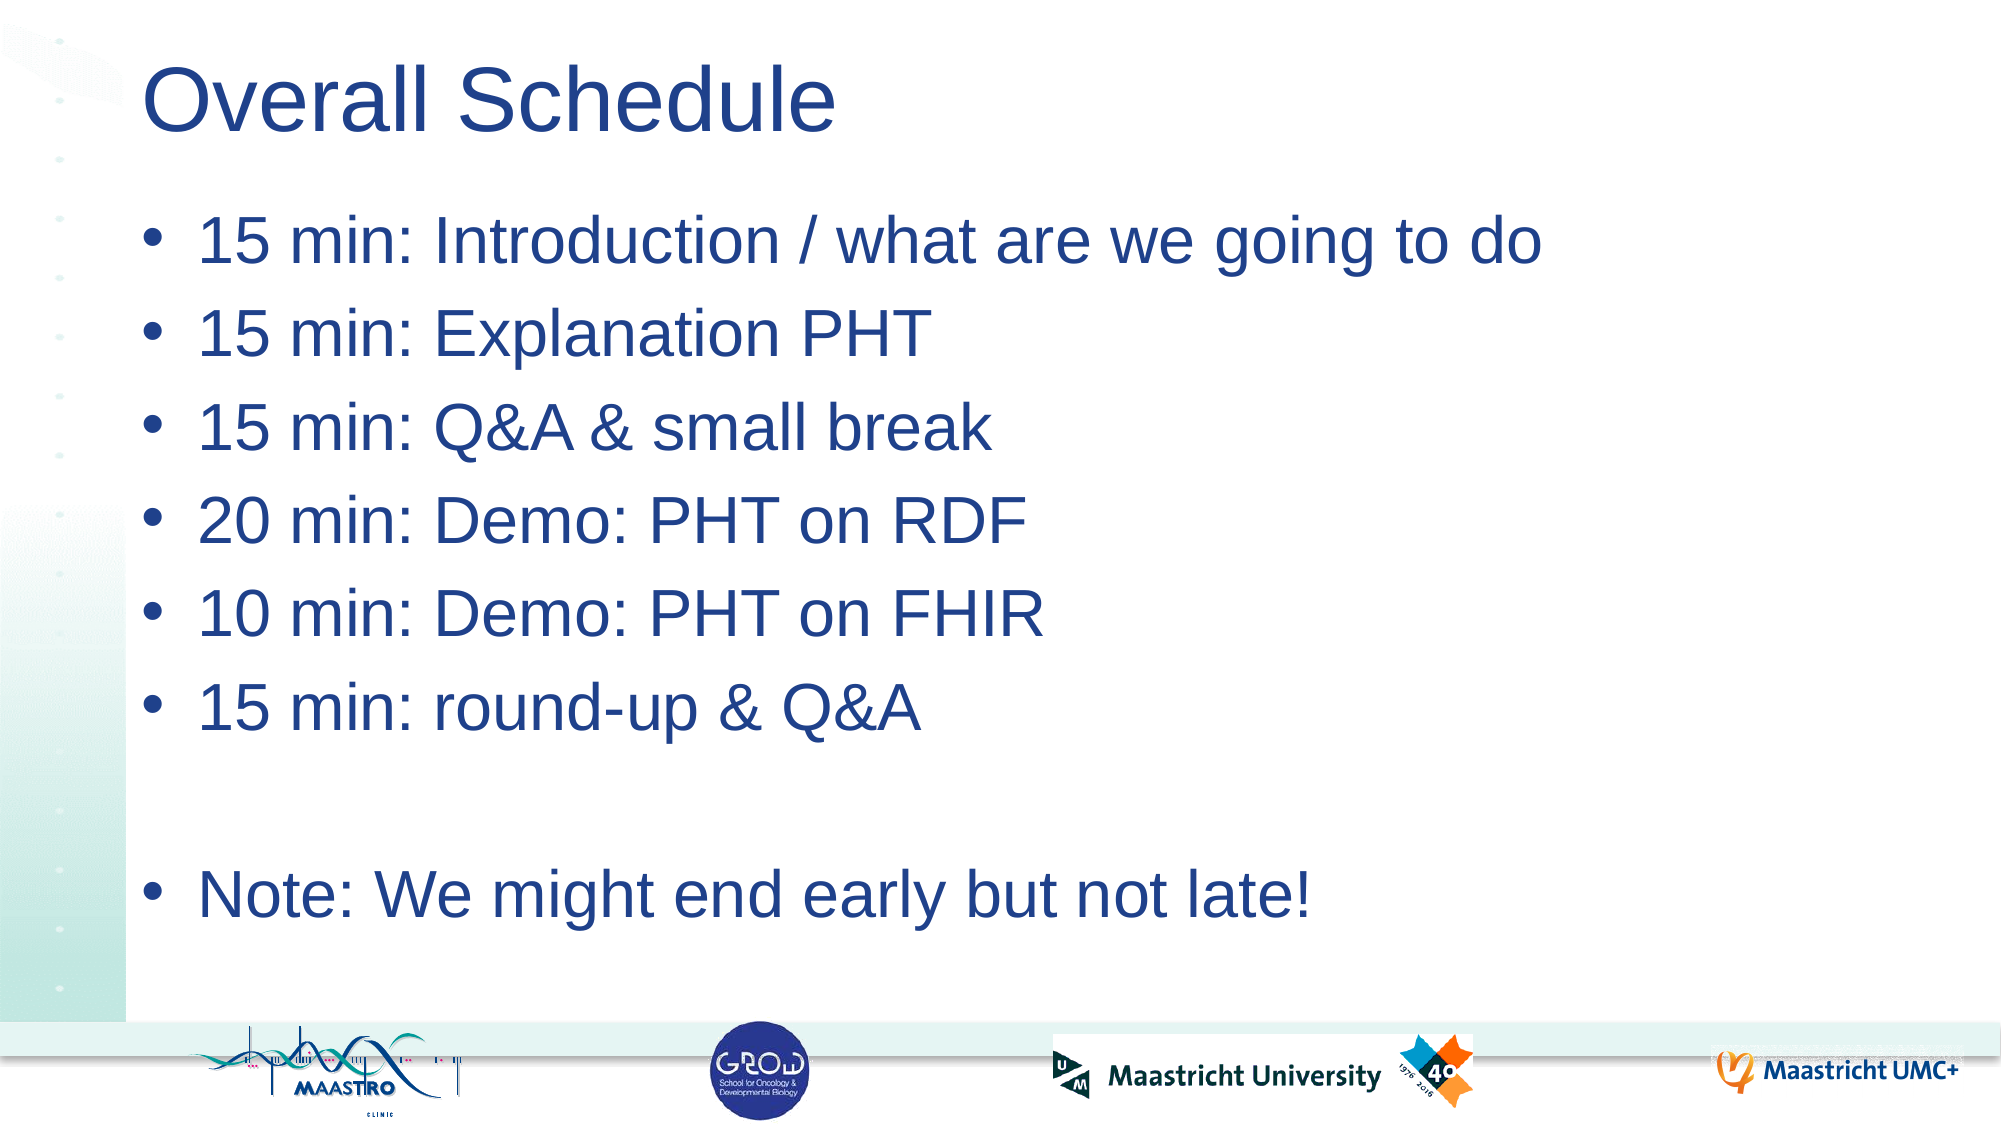

# Overall Schedule
15 min: Introduction / what are we going to do
15 min: Explanation PHT
15 min: Q&A & small break
20 min: Demo: PHT on RDF
10 min: Demo: PHT on FHIR
15 min: round-up & Q&A

Note: We might end early but not late!